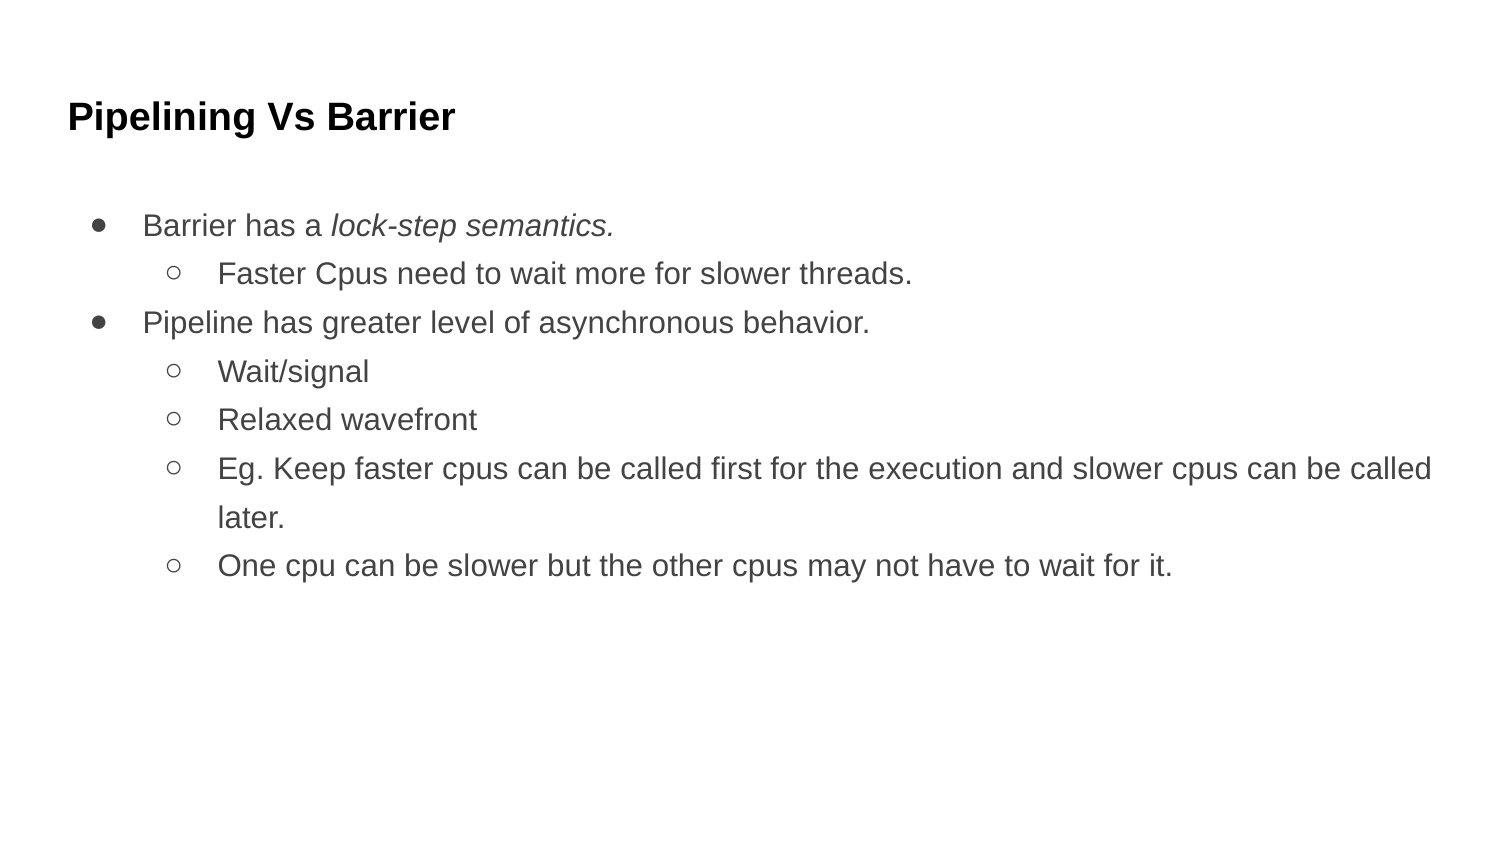

# Pipelining Vs Barrier
Barrier has a lock-step semantics.
Faster Cpus need to wait more for slower threads.
Pipeline has greater level of asynchronous behavior.
Wait/signal
Relaxed wavefront
Eg. Keep faster cpus can be called first for the execution and slower cpus can be called later.
One cpu can be slower but the other cpus may not have to wait for it.